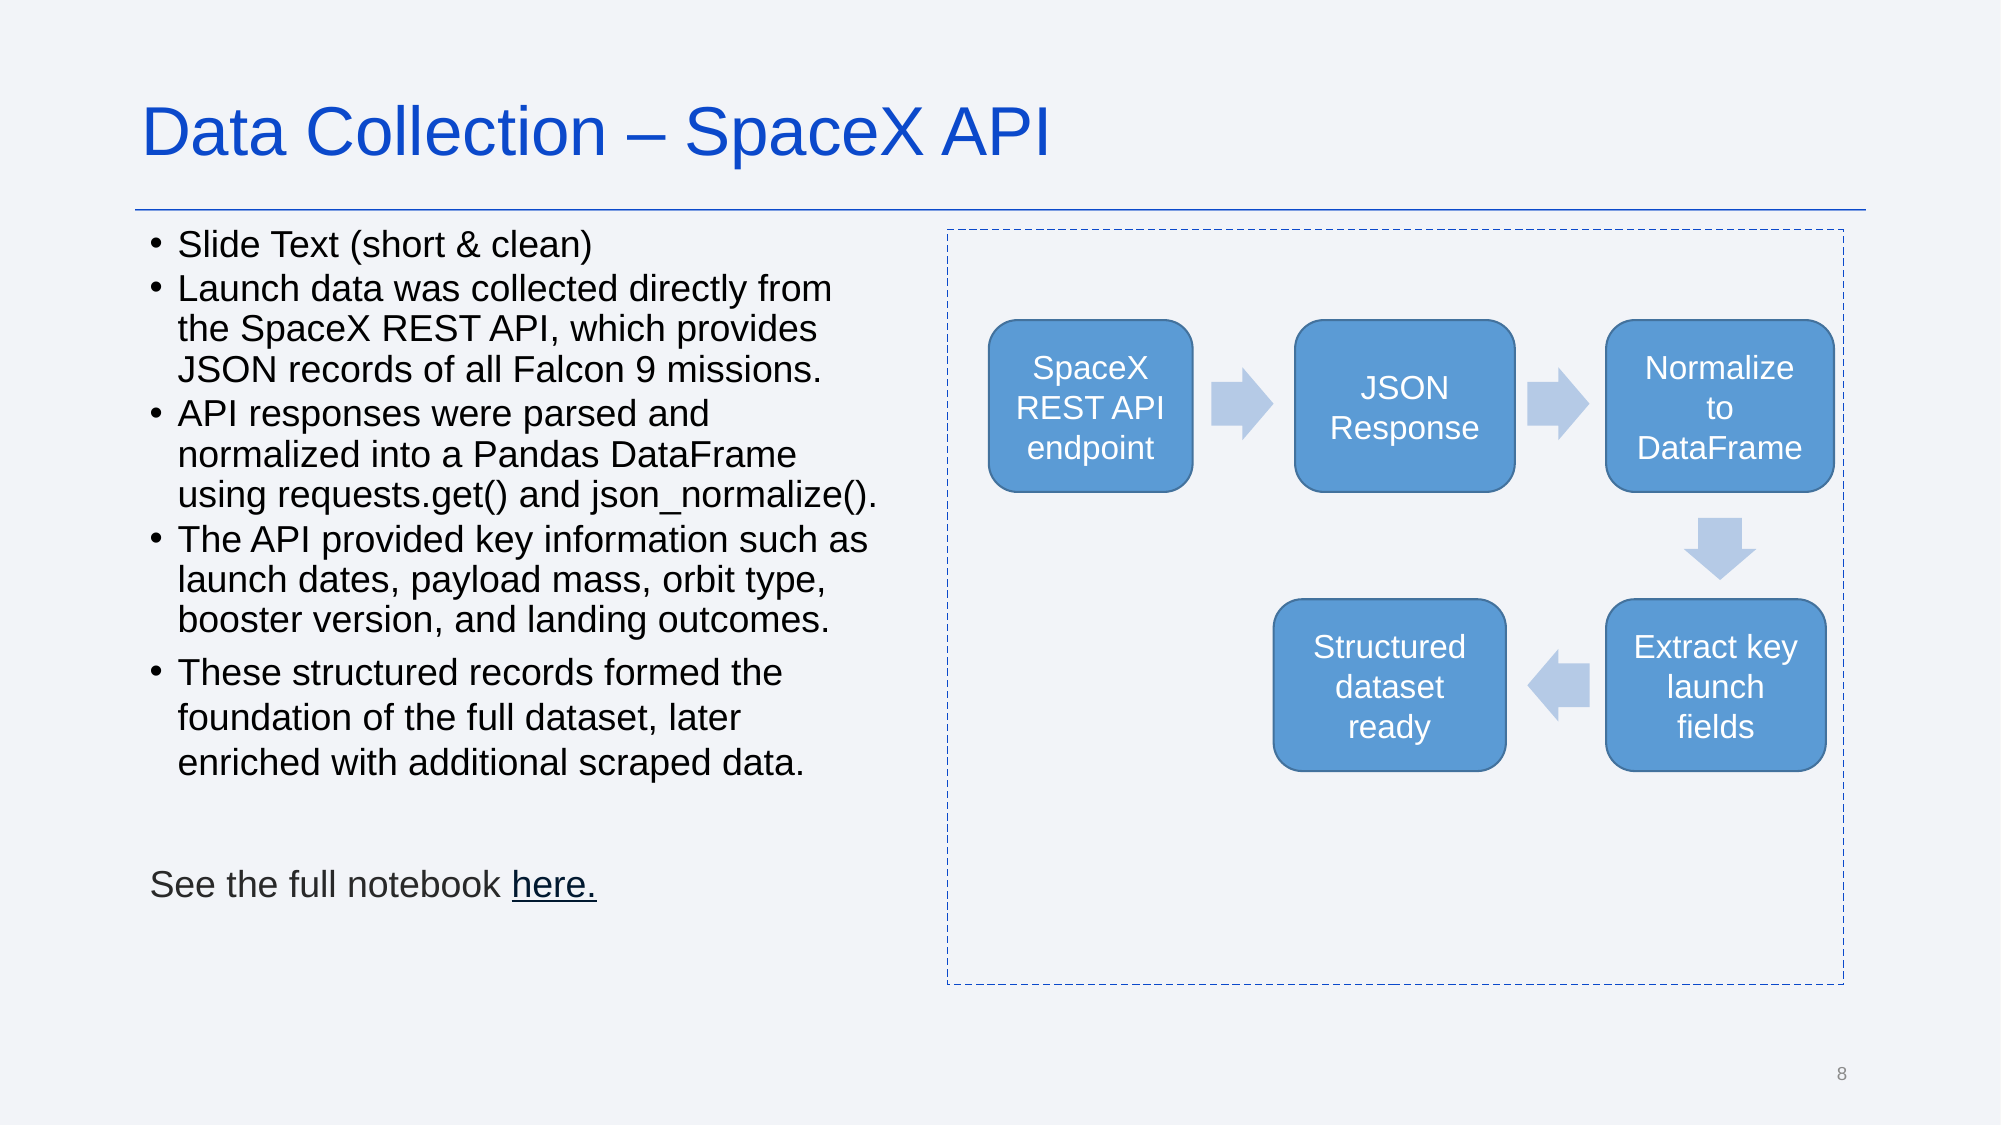

Data Collection – SpaceX API
Slide Text (short & clean)
Launch data was collected directly from the SpaceX REST API, which provides JSON records of all Falcon 9 missions.
API responses were parsed and normalized into a Pandas DataFrame using requests.get() and json_normalize().
The API provided key information such as launch dates, payload mass, orbit type, booster version, and landing outcomes.
These structured records formed the foundation of the full dataset, later enriched with additional scraped data.

See the full notebook here.

SpaceX REST API endpoint
JSON Response
Normalize to DataFrame

Structured dataset ready
Extract key launch fields

8